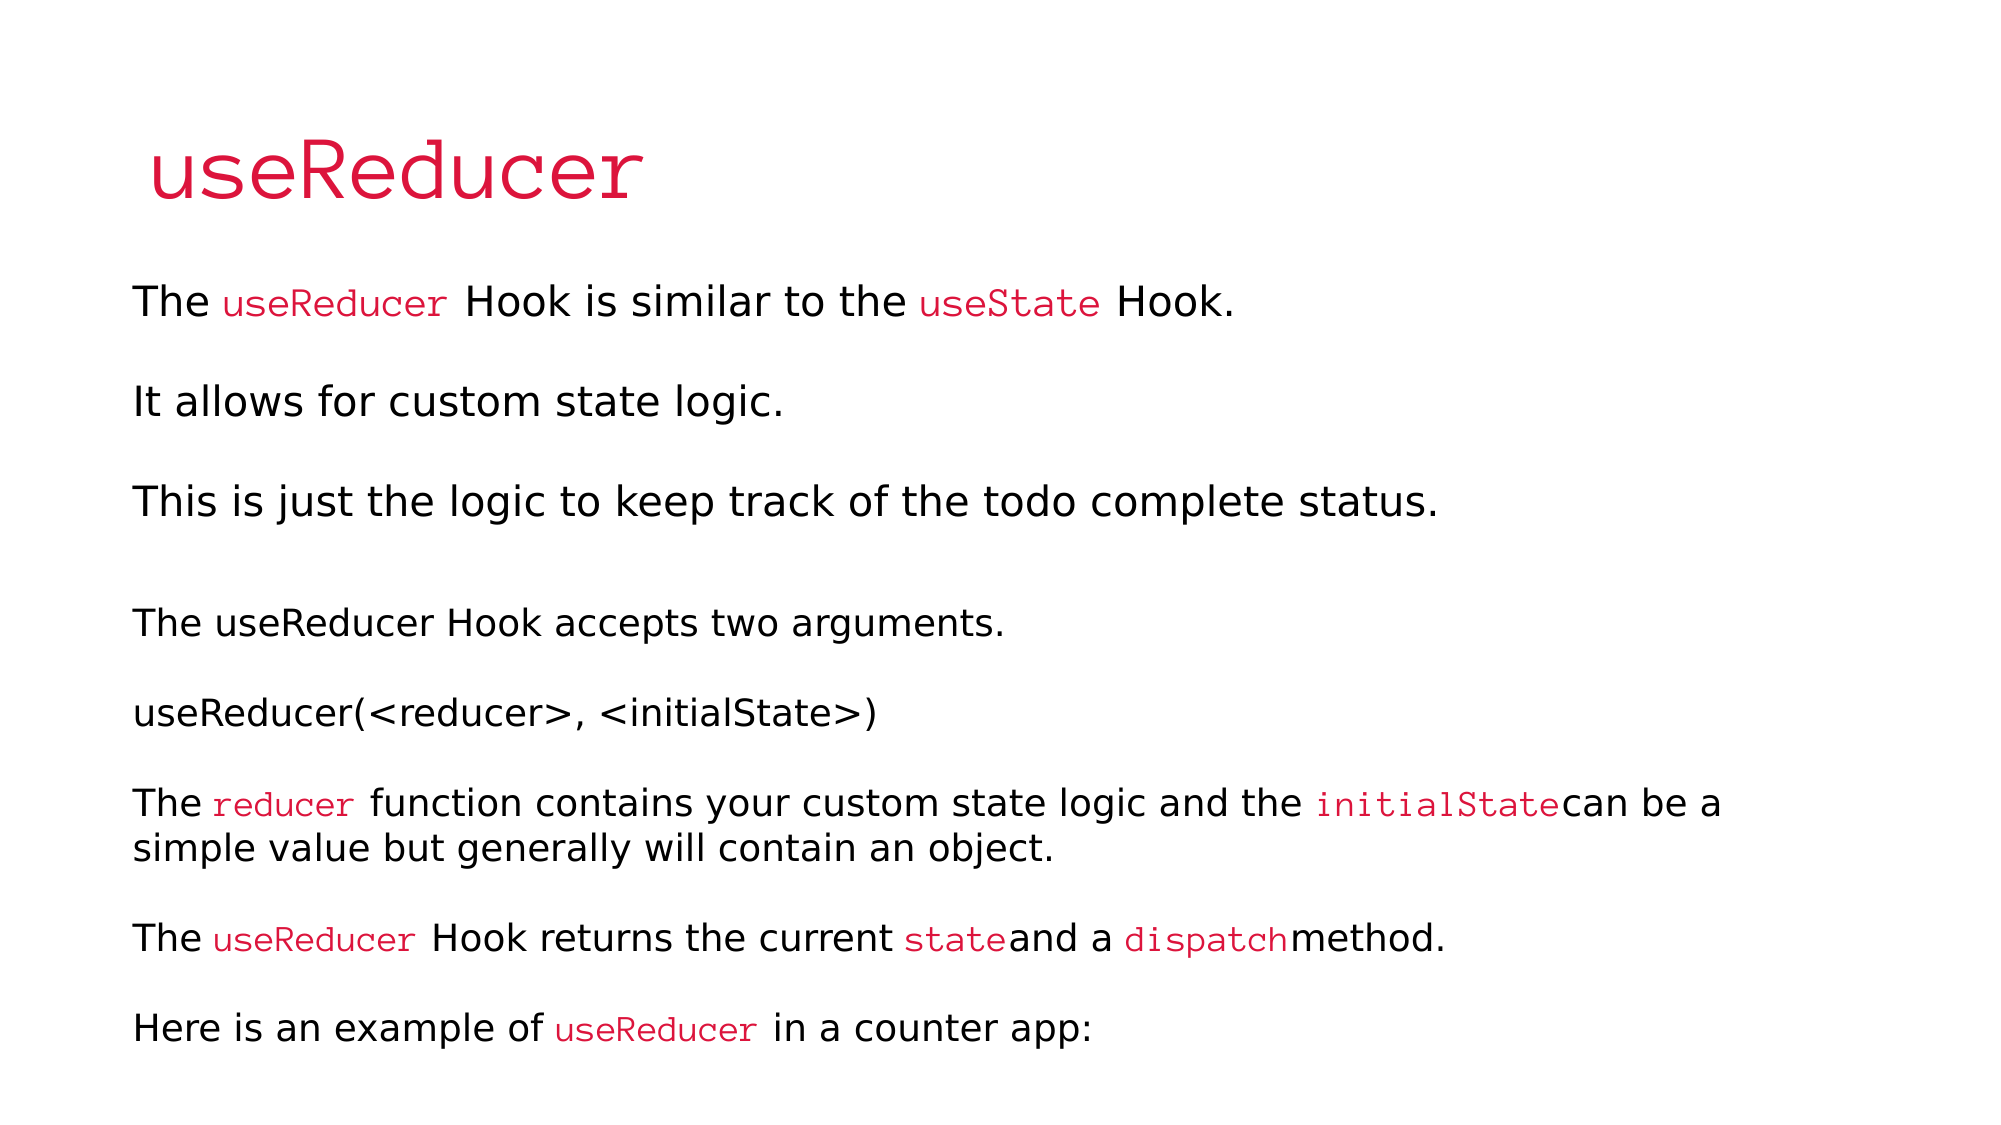

# useReducer
The useReducer Hook is similar to the useState Hook.

It allows for custom state logic.
This is just the logic to keep track of the todo complete status.
The useReducer Hook accepts two arguments.

useReducer(<reducer>, <initialState>)

The reducer function contains your custom state logic and the initialStatecan be a simple value but generally will contain an object.

The useReducer Hook returns the current stateand a dispatchmethod.

Here is an example of useReducer in a counter app: